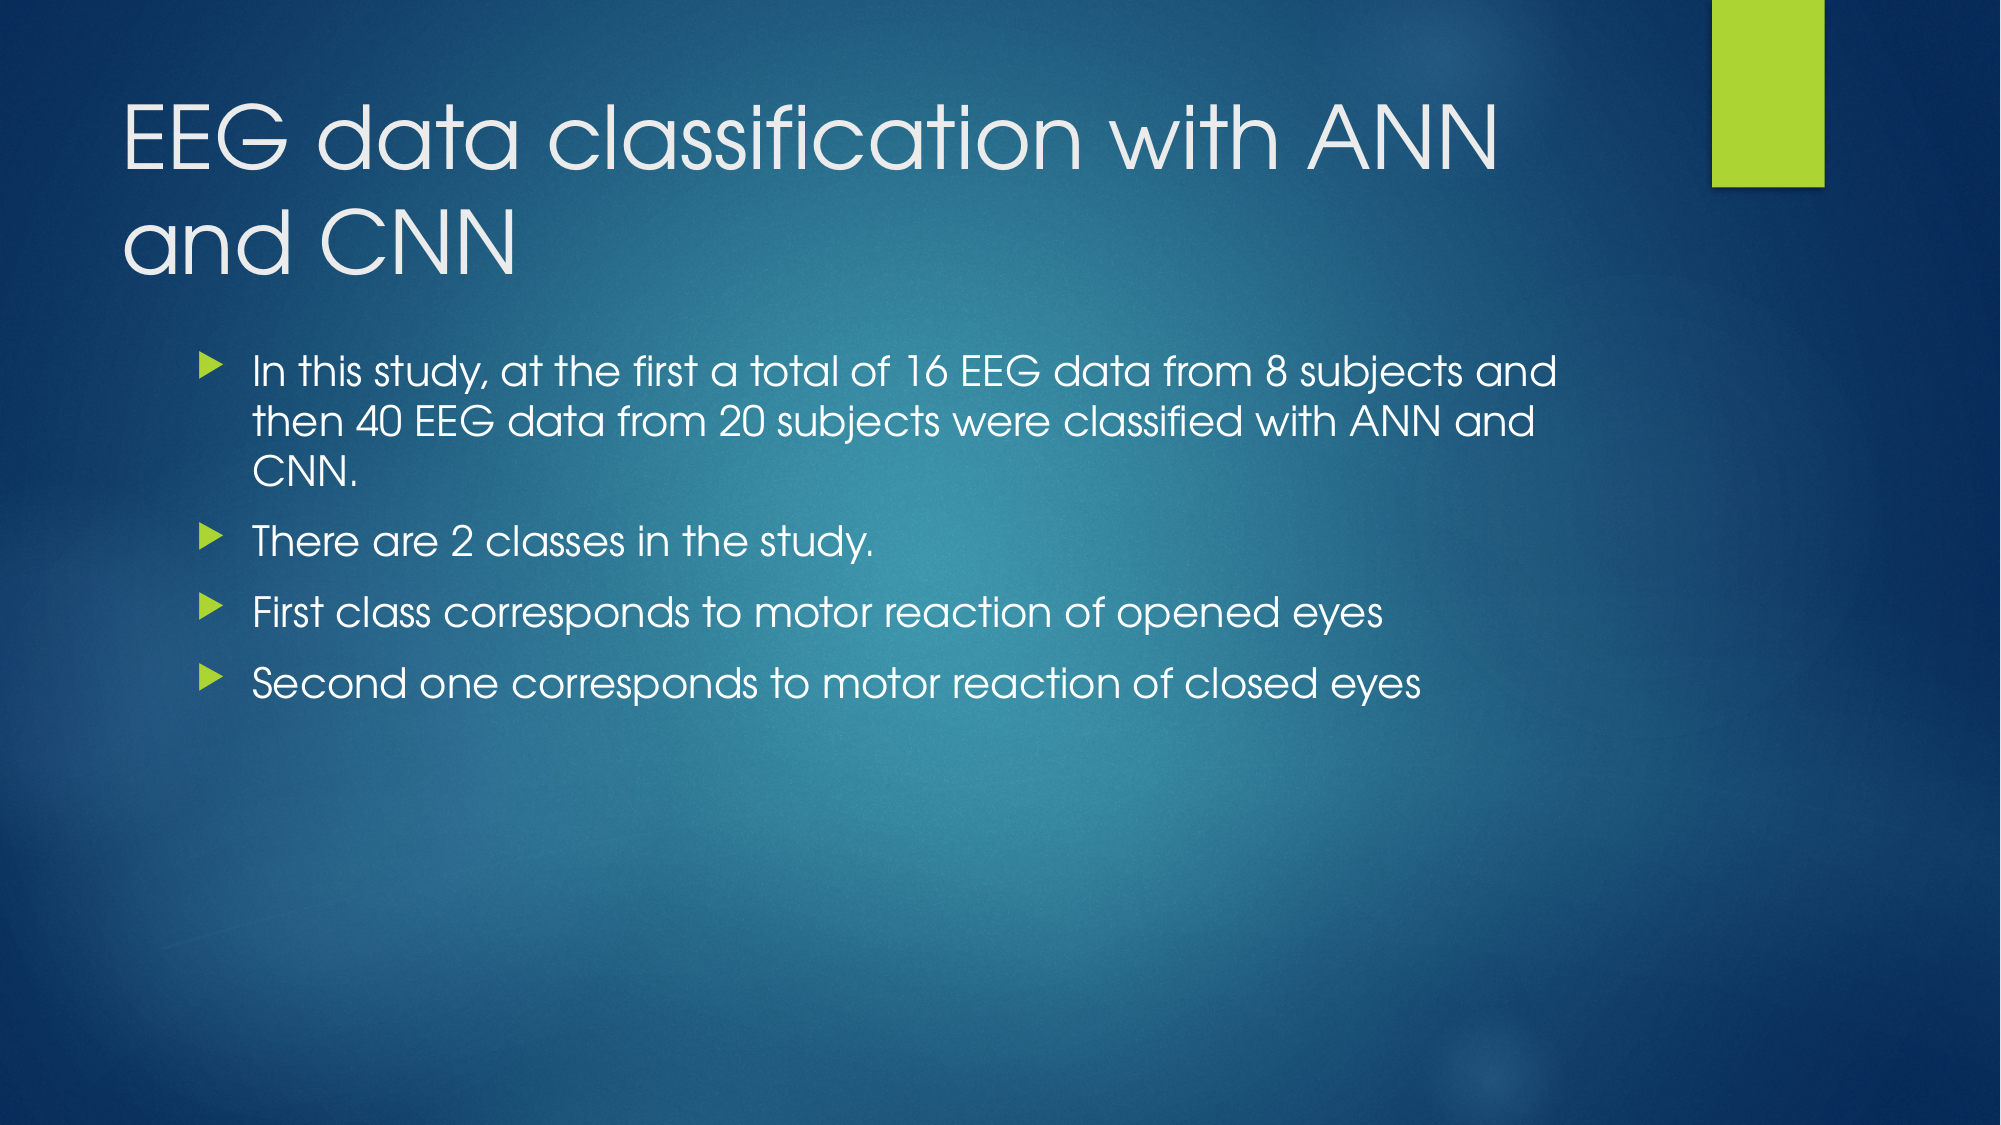

# EEG data classification with ANN and CNN
In this study, at the first a total of 16 EEG data from 8 subjects and then 40 EEG data from 20 subjects were classified with ANN and CNN.
There are 2 classes in the study.
First class corresponds to motor reaction of opened eyes
Second one corresponds to motor reaction of closed eyes